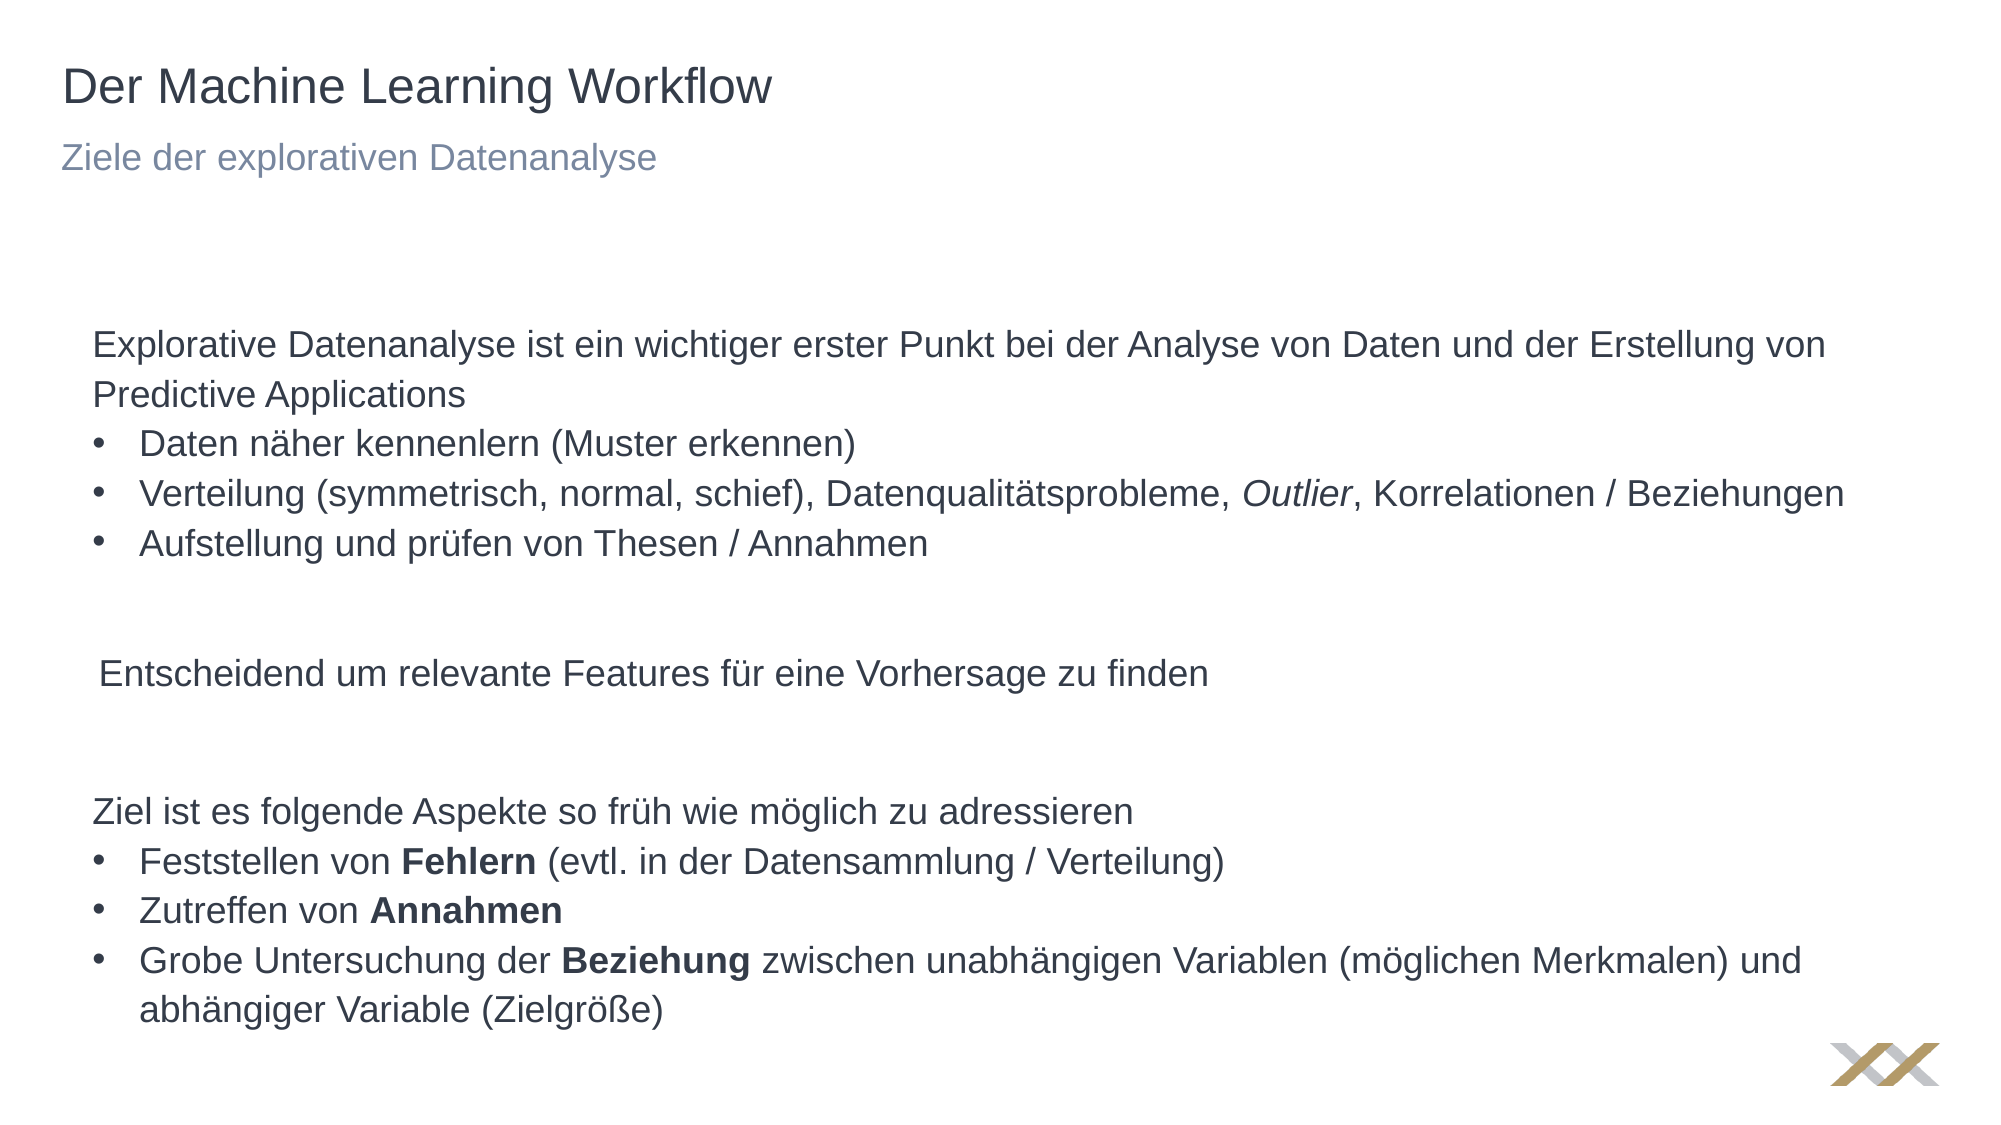

# Der Machine Learning Workflow
Ziele der explorativen Datenanalyse
Explorative Datenanalyse ist ein wichtiger erster Punkt bei der Analyse von Daten und der Erstellung von Predictive Applications
Daten näher kennenlern (Muster erkennen)
Verteilung (symmetrisch, normal, schief), Datenqualitätsprobleme, Outlier, Korrelationen / Beziehungen
Aufstellung und prüfen von Thesen / Annahmen
Entscheidend um relevante Features für eine Vorhersage zu finden
Ziel ist es folgende Aspekte so früh wie möglich zu adressieren
Feststellen von Fehlern (evtl. in der Datensammlung / Verteilung)
Zutreffen von Annahmen
Grobe Untersuchung der Beziehung zwischen unabhängigen Variablen (möglichen Merkmalen) und abhängiger Variable (Zielgröße)